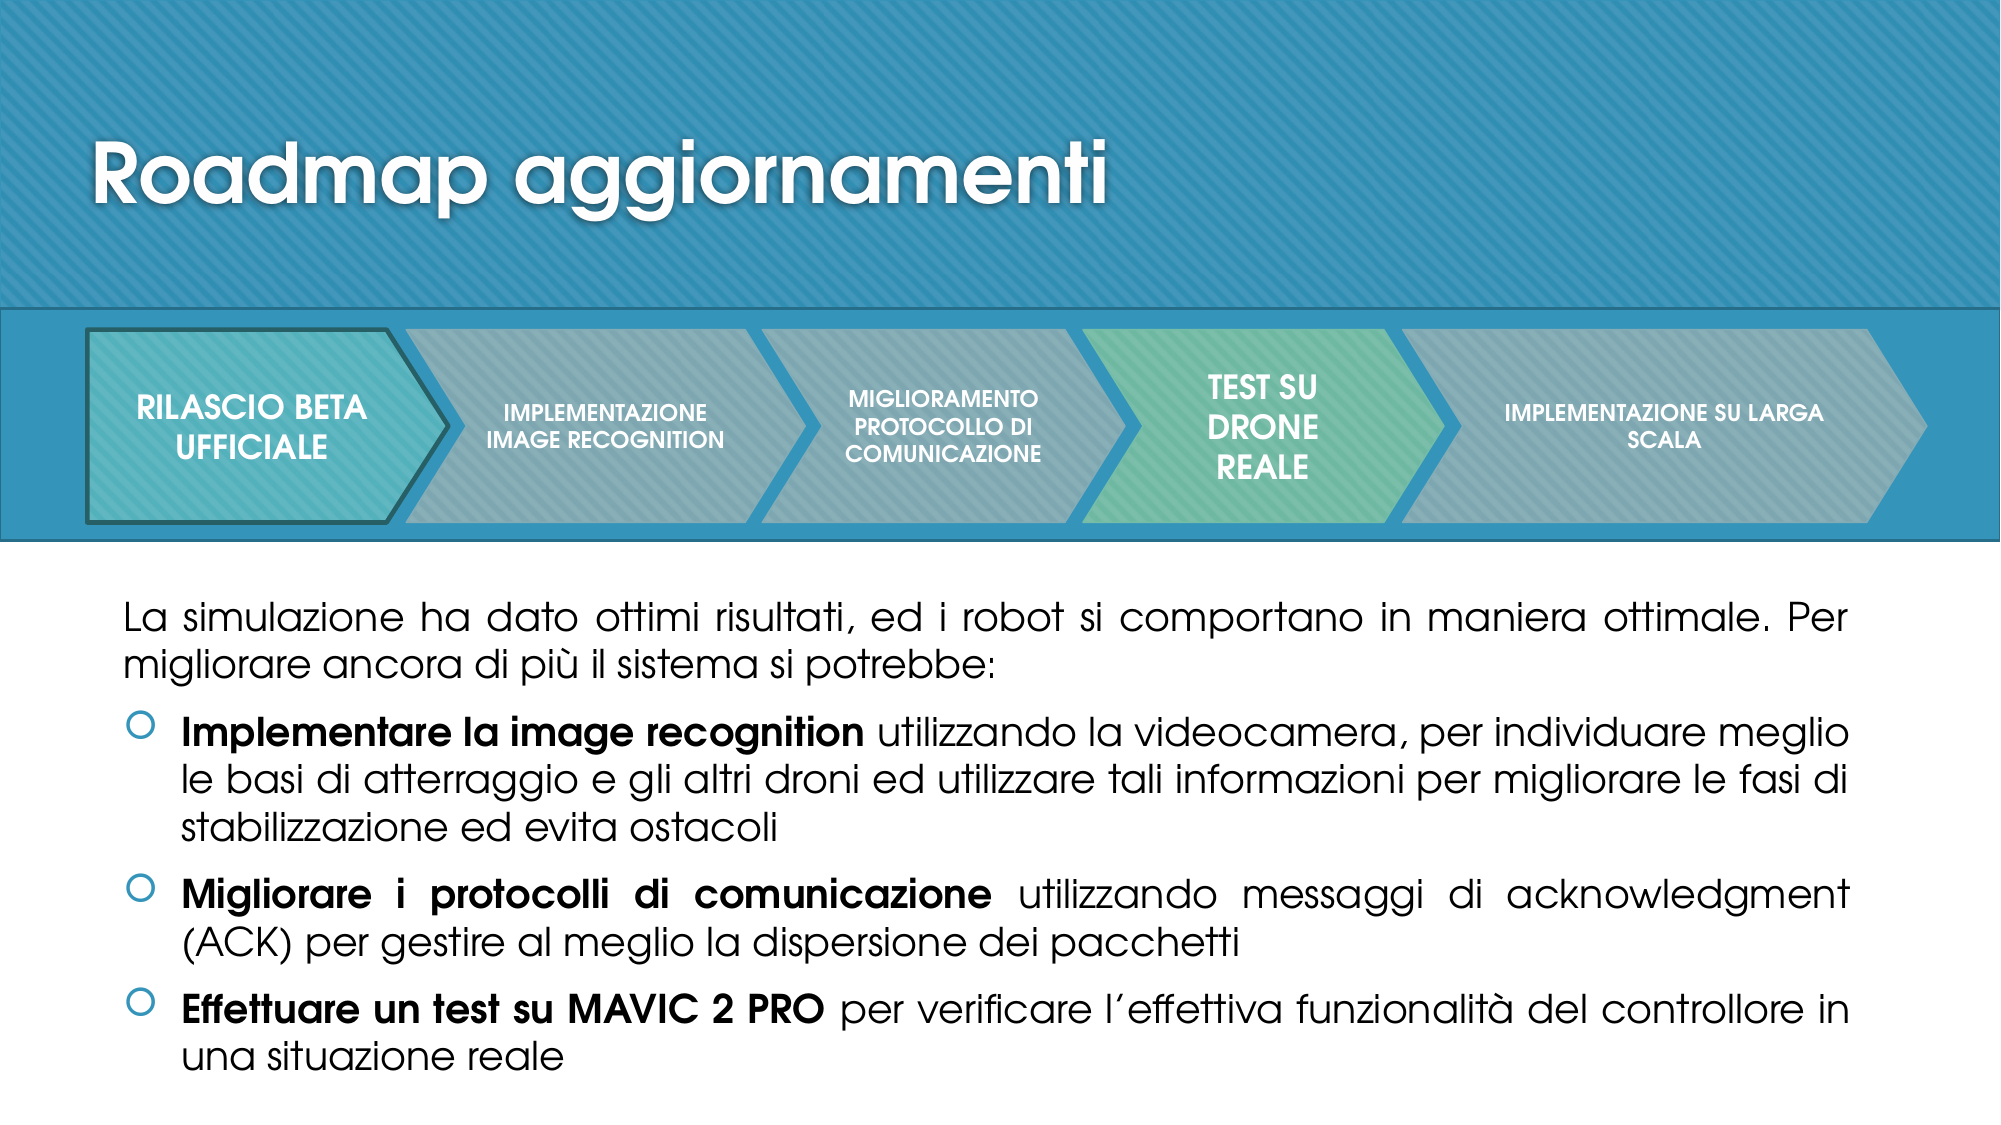

# Roadmap aggiornamenti

RILASCIO BETA UFFICIALE
IMPLEMENTAZIONE IMAGE RECOGNITION
MIGLIORAMENTO PROTOCOLLO DI COMUNICAZIONE
TEST SU DRONE REALE
IMPLEMENTAZIONE SU LARGA SCALA
La simulazione ha dato ottimi risultati, ed i robot si comportano in maniera ottimale. Per migliorare ancora di più il sistema si potrebbe:
Implementare la image recognition utilizzando la videocamera, per individuare meglio le basi di atterraggio e gli altri droni ed utilizzare tali informazioni per migliorare le fasi di stabilizzazione ed evita ostacoli
Migliorare i protocolli di comunicazione utilizzando messaggi di acknowledgment (ACK) per gestire al meglio la dispersione dei pacchetti
Effettuare un test su MAVIC 2 PRO per verificare l’effettiva funzionalità del controllore in una situazione reale